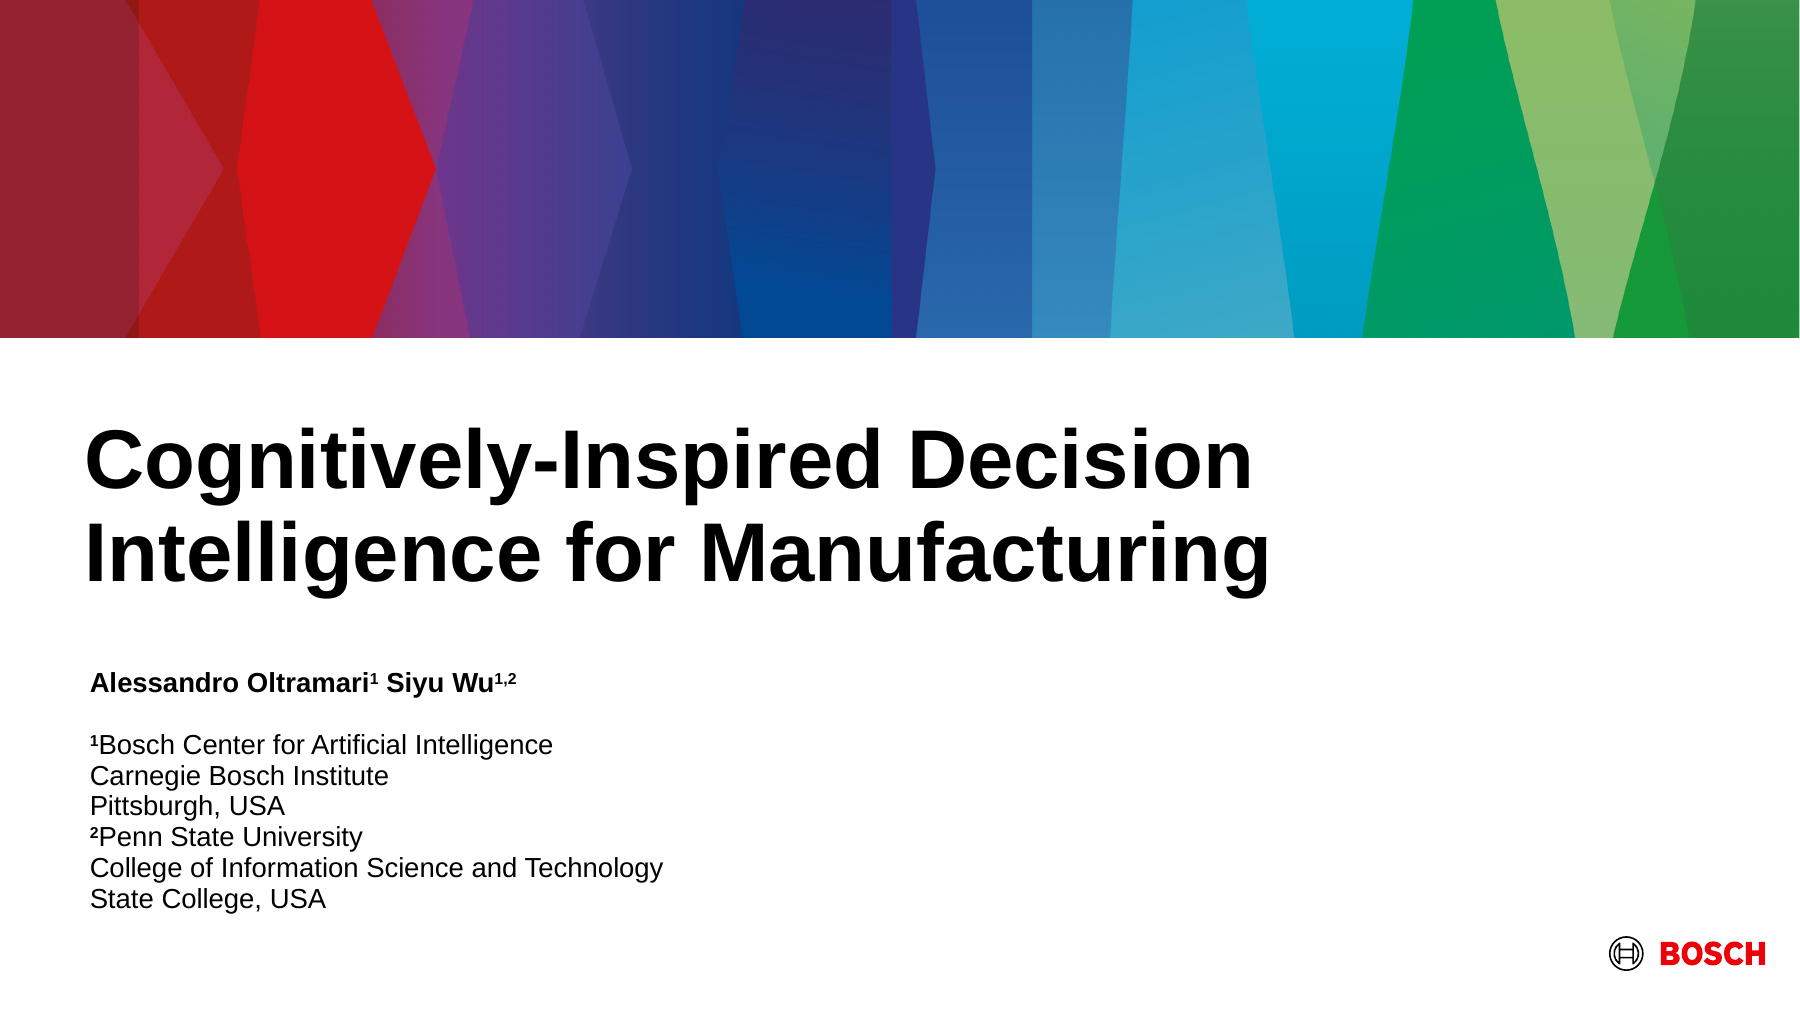

# Cognitively-Inspired Decision Intelligence for Manufacturing
Alessandro Oltramari1 Siyu Wu1,2
1Bosch Center for Artificial Intelligence
Carnegie Bosch Institute
Pittsburgh, USA
2Penn State University
College of Information Science and Technology
State College, USA